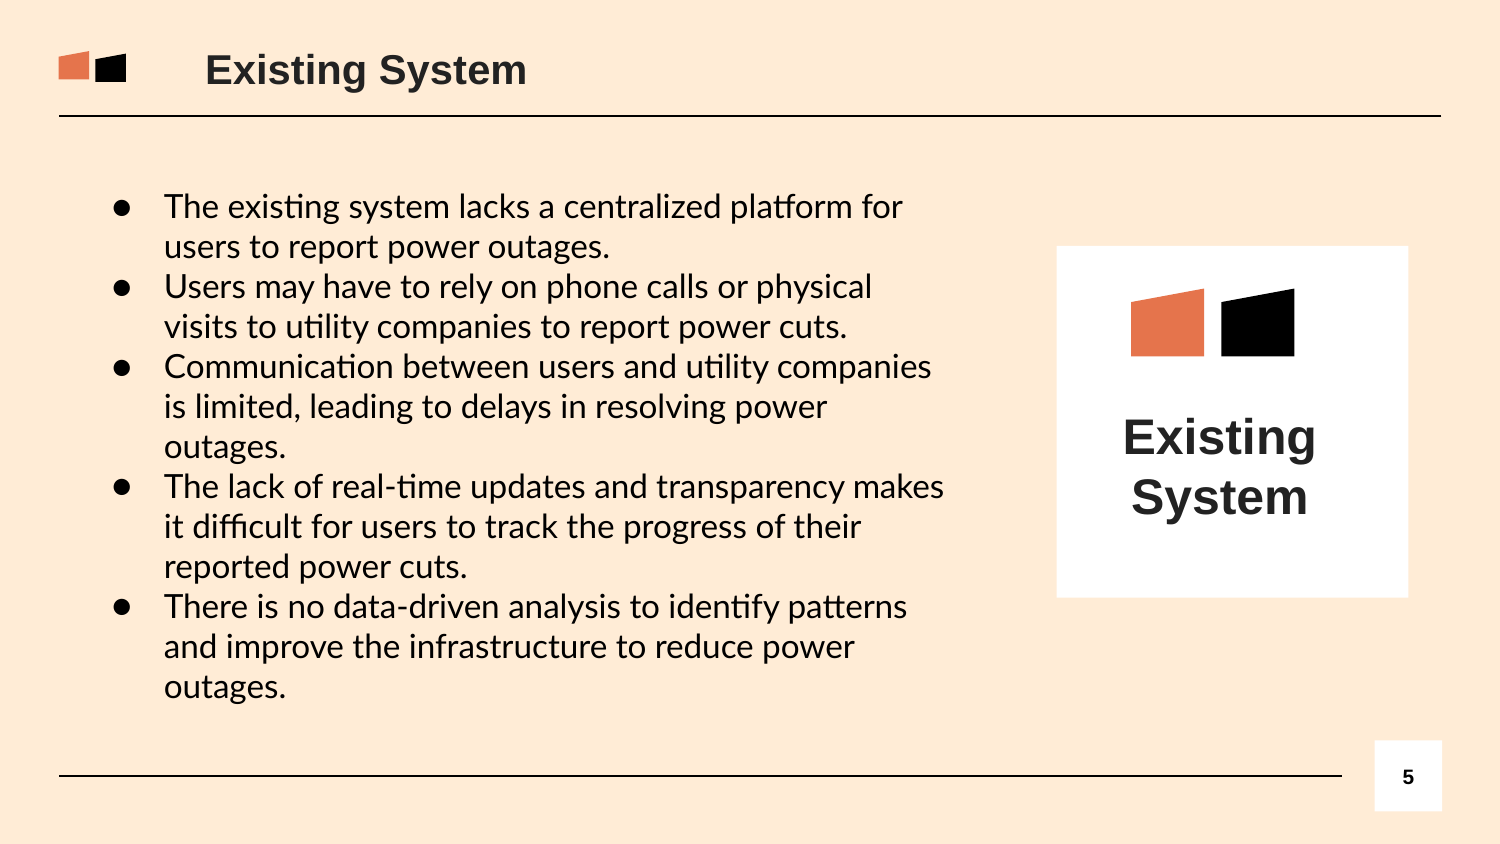

Existing System

The existing system lacks a centralized platform for users to report power outages.
Users may have to rely on phone calls or physical visits to utility companies to report power cuts.
Communication between users and utility companies is limited, leading to delays in resolving power outages.
The lack of real-time updates and transparency makes it difficult for users to track the progress of their reported power cuts.
There is no data-driven analysis to identify patterns and improve the infrastructure to reduce power outages.

Existing System
5